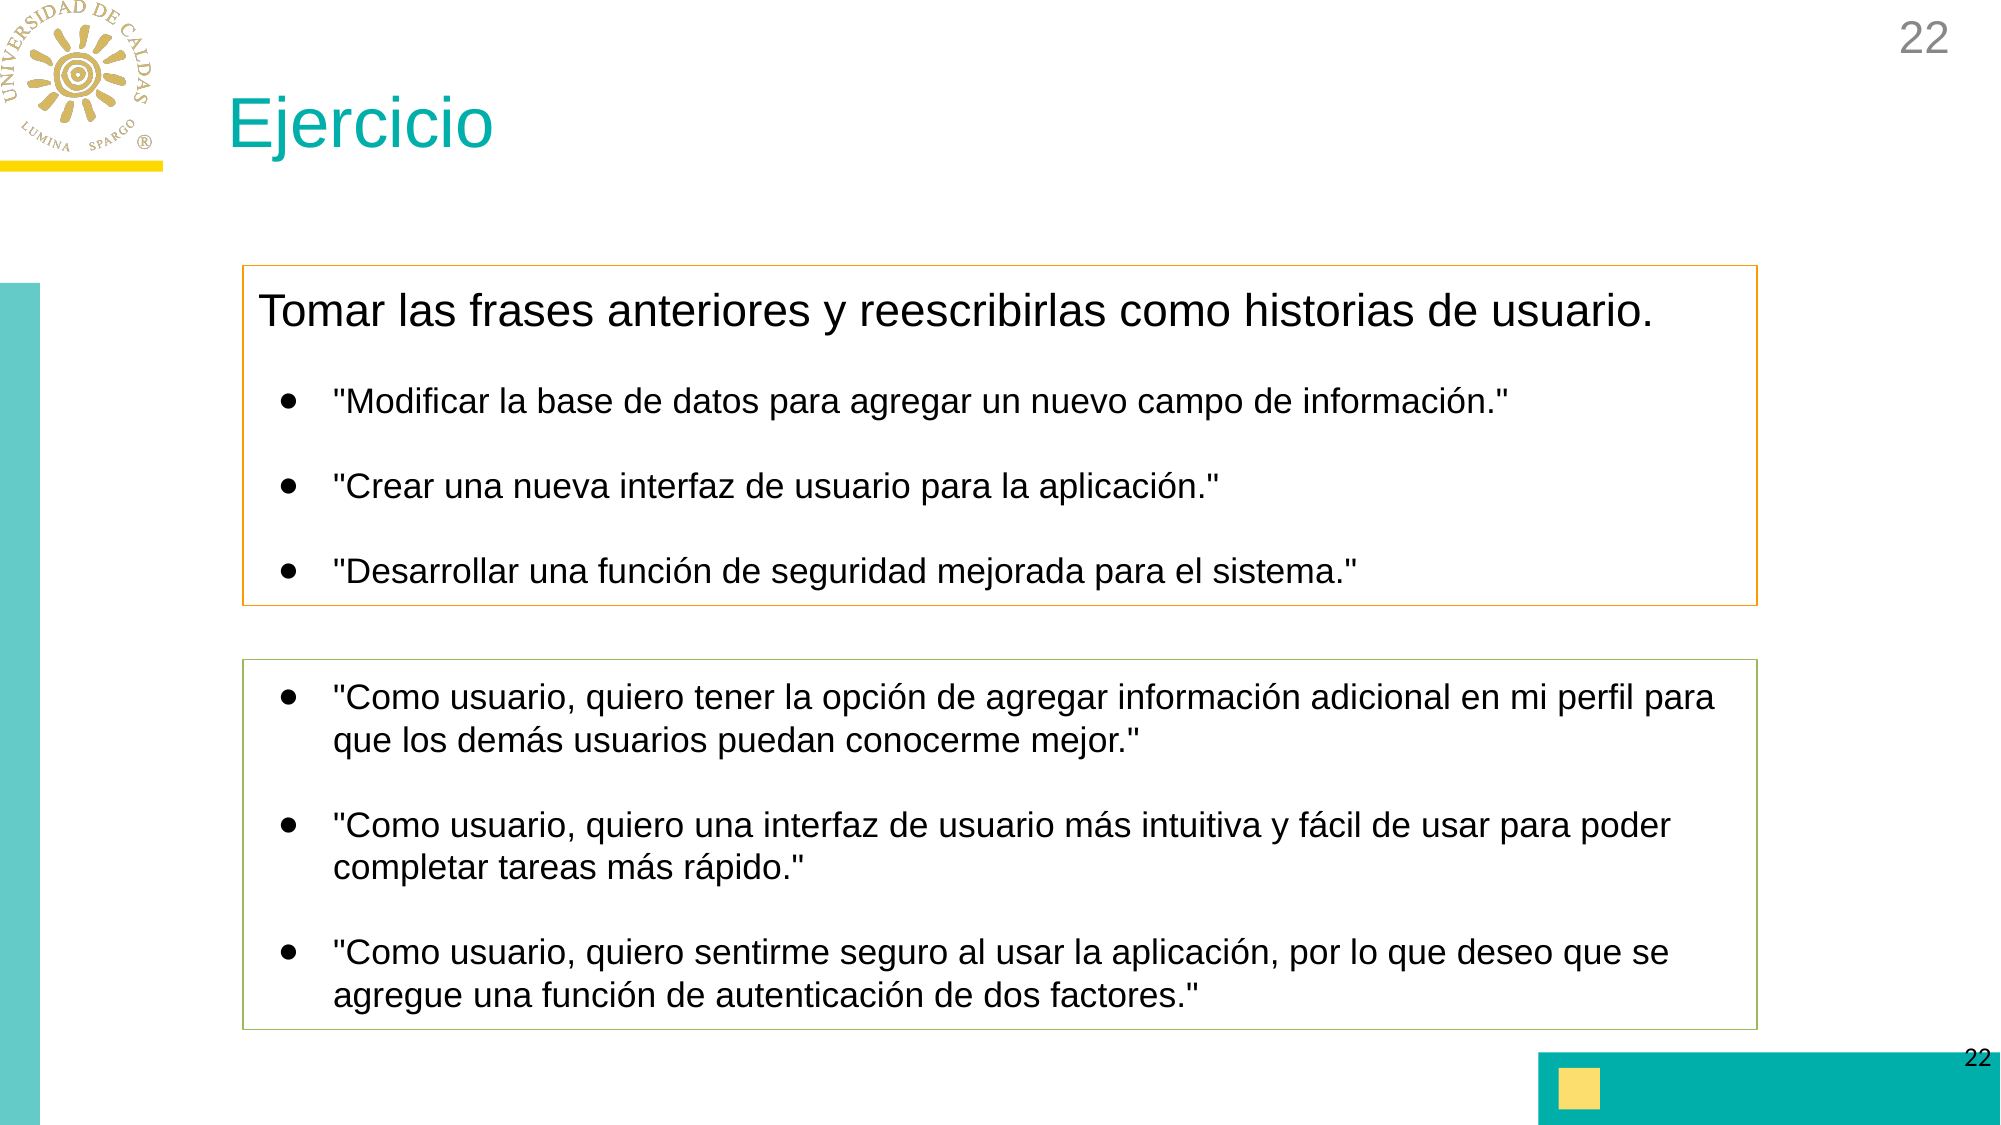

Ejercicio
Tomar las frases anteriores y reescribirlas como historias de usuario.

"Modificar la base de datos para agregar un nuevo campo de información."

"Crear una nueva interfaz de usuario para la aplicación."

"Desarrollar una función de seguridad mejorada para el sistema."
"Como usuario, quiero tener la opción de agregar información adicional en mi perfil para que los demás usuarios puedan conocerme mejor."

"Como usuario, quiero una interfaz de usuario más intuitiva y fácil de usar para poder completar tareas más rápido."

"Como usuario, quiero sentirme seguro al usar la aplicación, por lo que deseo que se agregue una función de autenticación de dos factores."
22